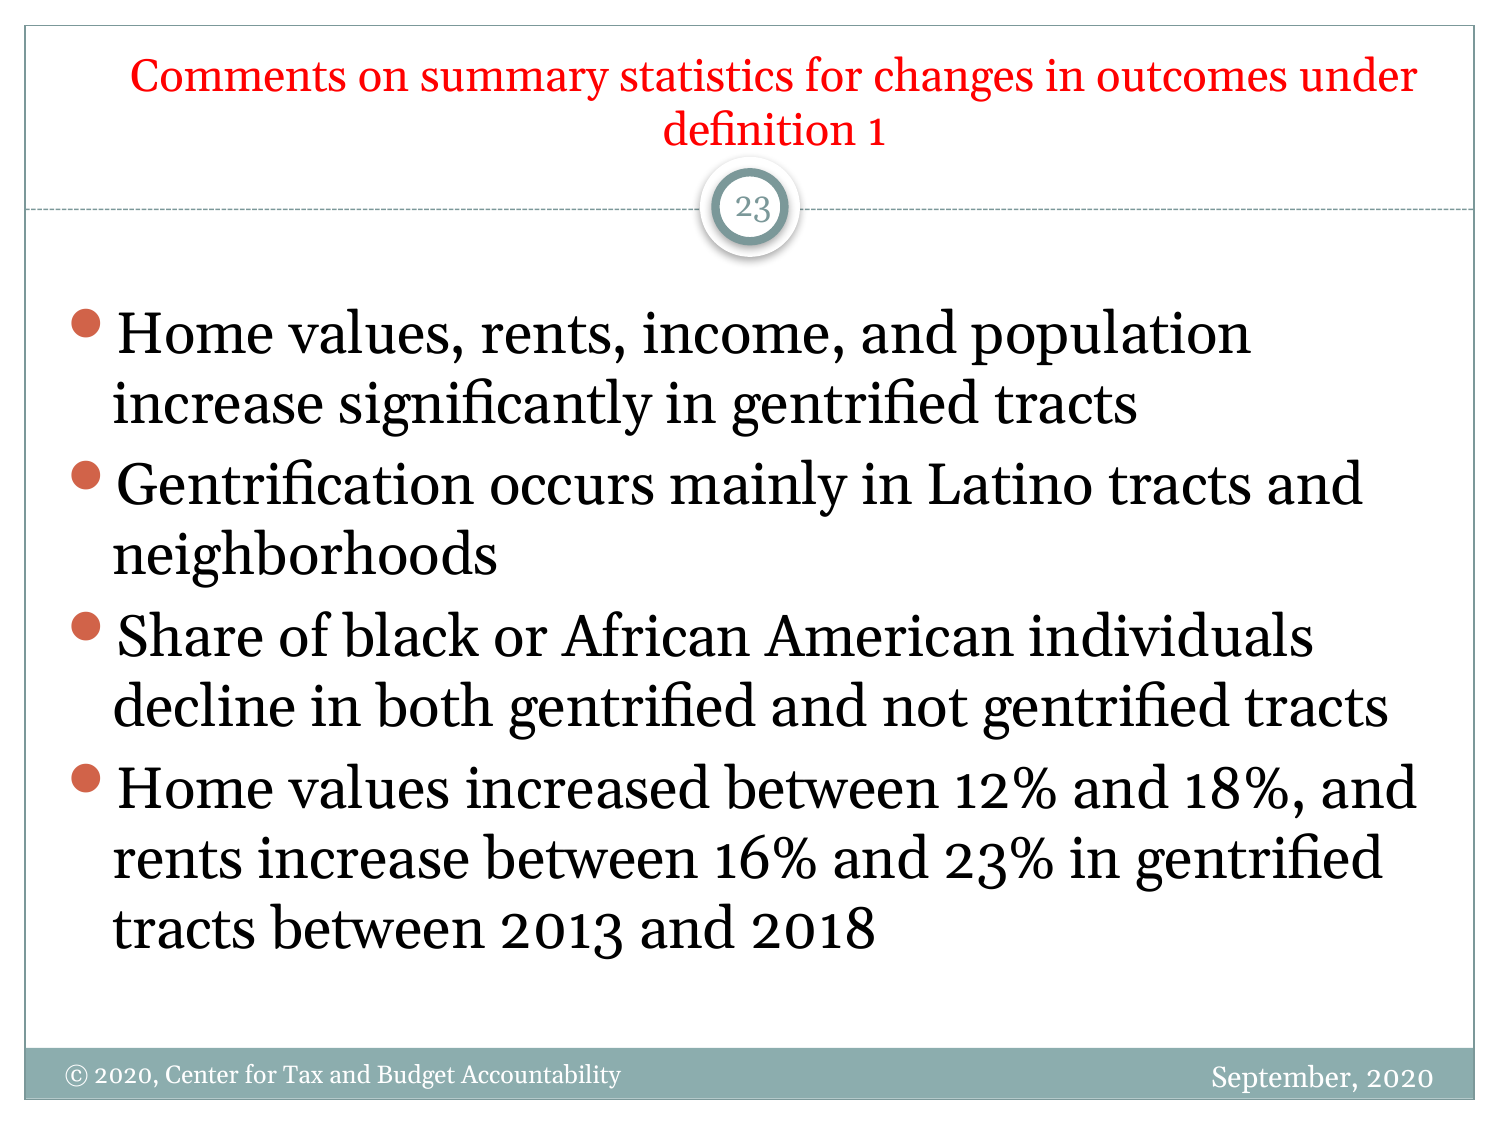

Comments on summary statistics for changes in outcomes under definition 1
23
Home values, rents, income, and population increase significantly in gentrified tracts
Gentrification occurs mainly in Latino tracts and neighborhoods
Share of black or African American individuals decline in both gentrified and not gentrified tracts
Home values increased between 12% and 18%, and rents increase between 16% and 23% in gentrified tracts between 2013 and 2018
September, 2020
© 2020, Center for Tax and Budget Accountability